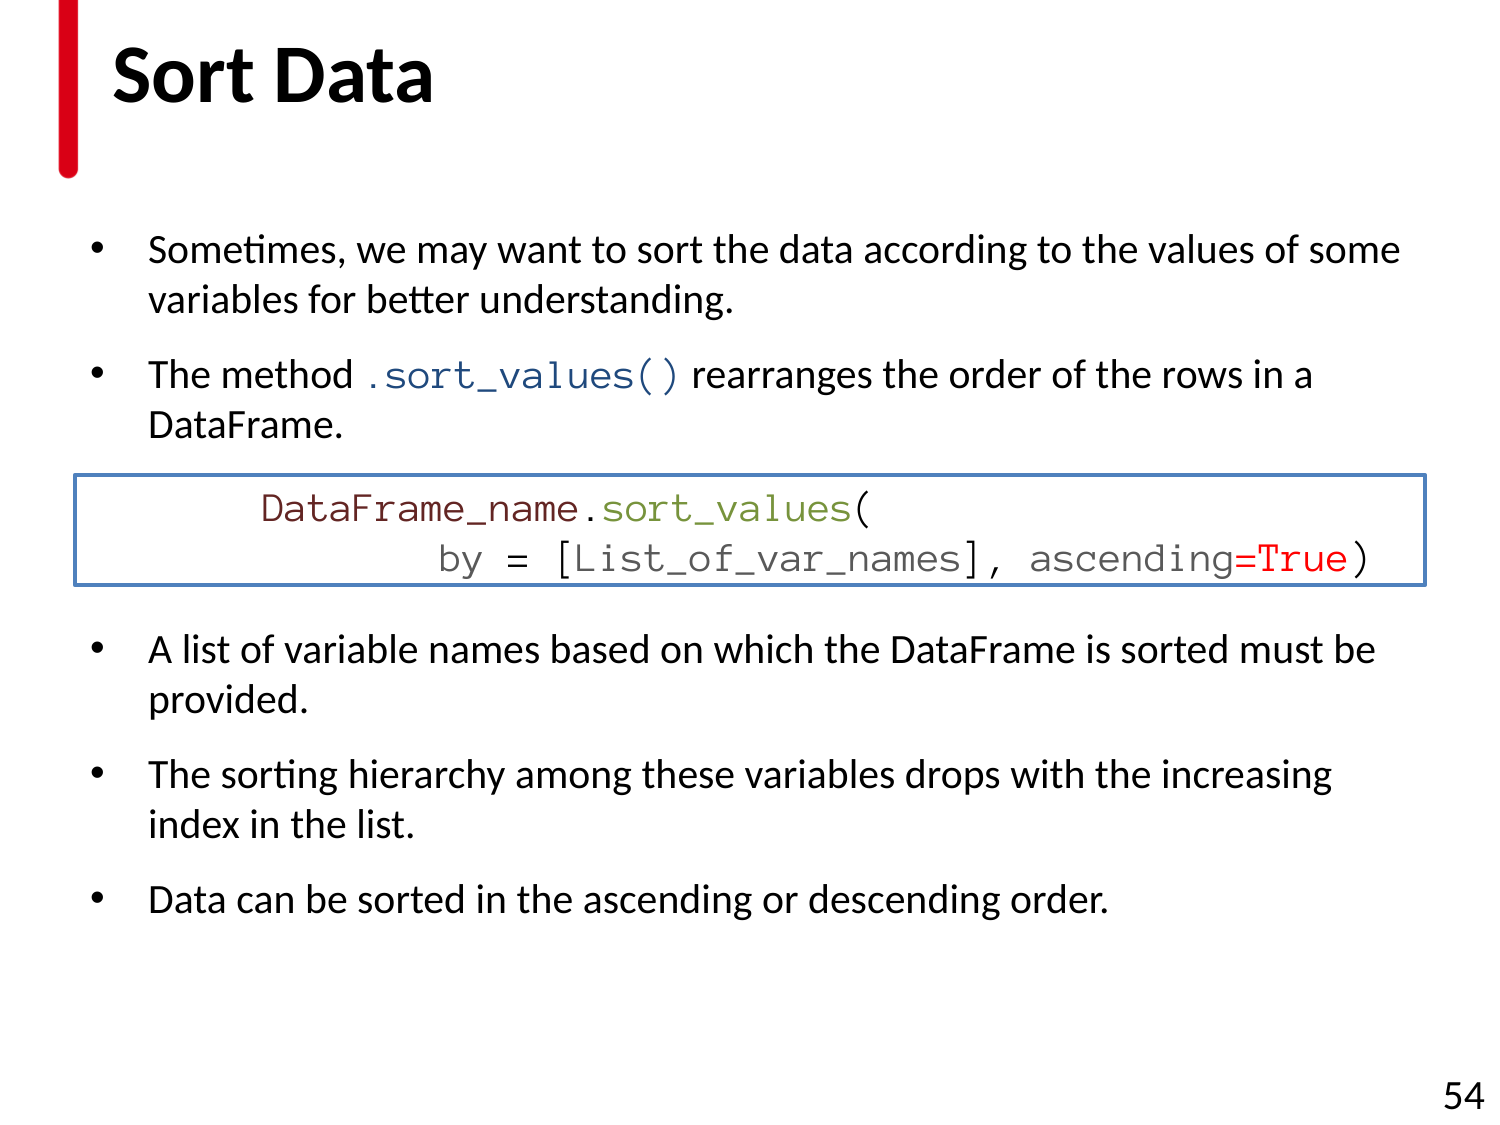

# Sort Data
Sometimes, we may want to sort the data according to the values of some variables for better understanding.
The method .sort_values() rearranges the order of the rows in a DataFrame.

A list of variable names based on which the DataFrame is sorted must be provided.
The sorting hierarchy among these variables drops with the increasing index in the list.
Data can be sorted in the ascending or descending order.
DataFrame_name.sort_values(
by = [List_of_var_names], ascending=True)